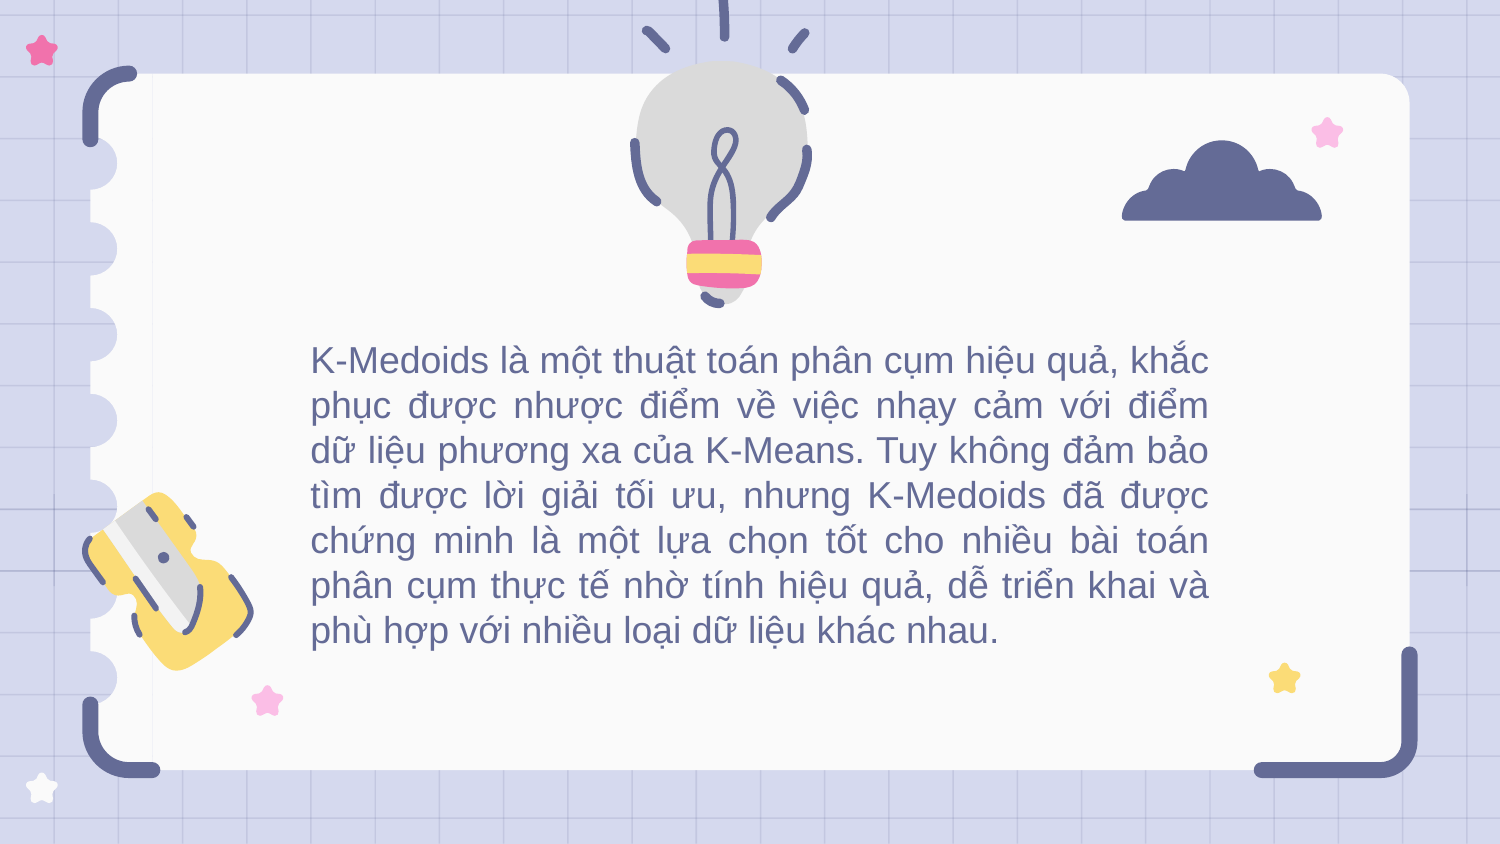

# K-Medoids là một thuật toán phân cụm hiệu quả, khắc phục được nhược điểm về việc nhạy cảm với điểm dữ liệu phương xa của K-Means. Tuy không đảm bảo tìm được lời giải tối ưu, nhưng K-Medoids đã được chứng minh là một lựa chọn tốt cho nhiều bài toán phân cụm thực tế nhờ tính hiệu quả, dễ triển khai và phù hợp với nhiều loại dữ liệu khác nhau.